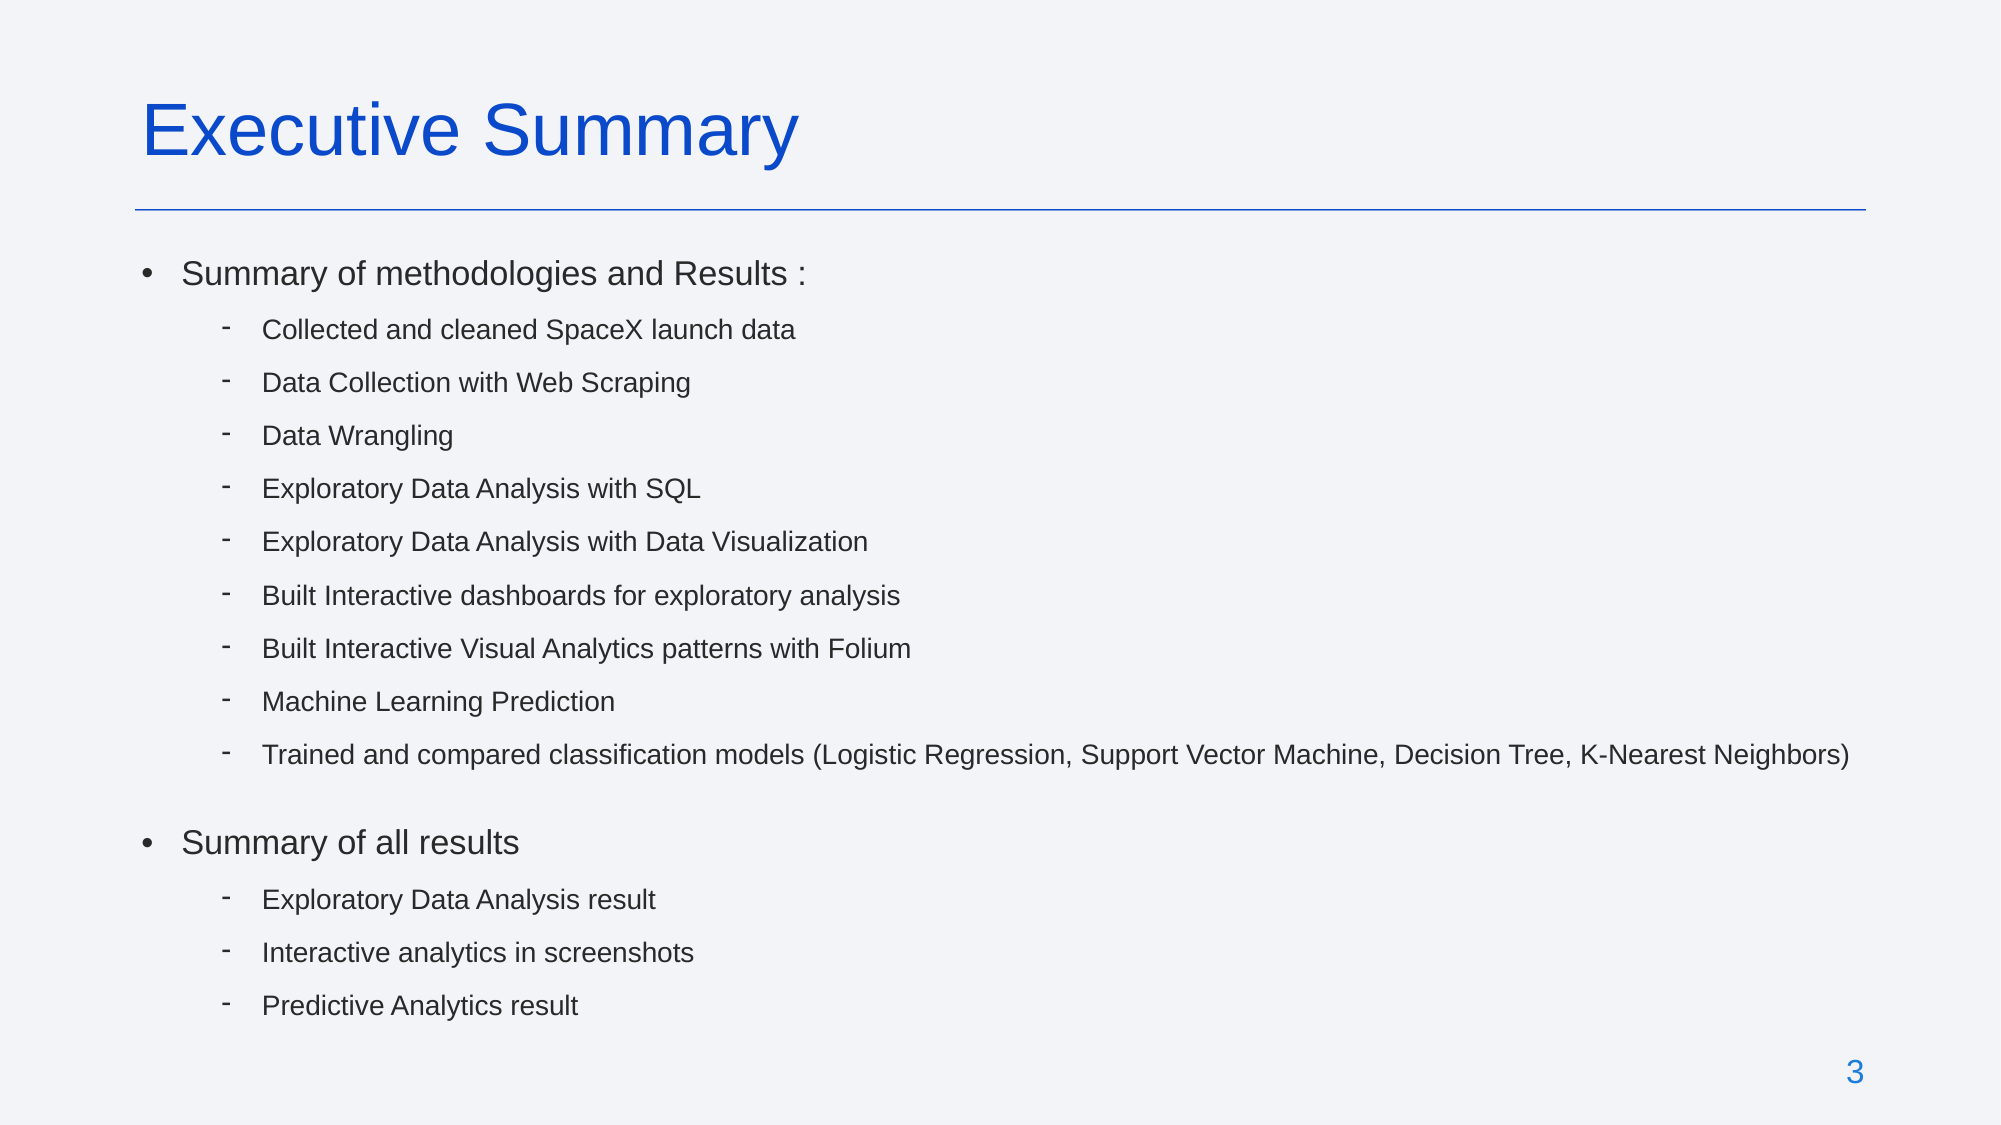

Executive Summary
Summary of methodologies and Results :
Collected and cleaned SpaceX launch data
Data Collection with Web Scraping
Data Wrangling
Exploratory Data Analysis with SQL
Exploratory Data Analysis with Data Visualization
Built Interactive dashboards for exploratory analysis
Built Interactive Visual Analytics patterns with Folium
Machine Learning Prediction
Trained and compared classification models (Logistic Regression, Support Vector Machine, Decision Tree, K-Nearest Neighbors)
Summary of all results
Exploratory Data Analysis result
Interactive analytics in screenshots
Predictive Analytics result

3